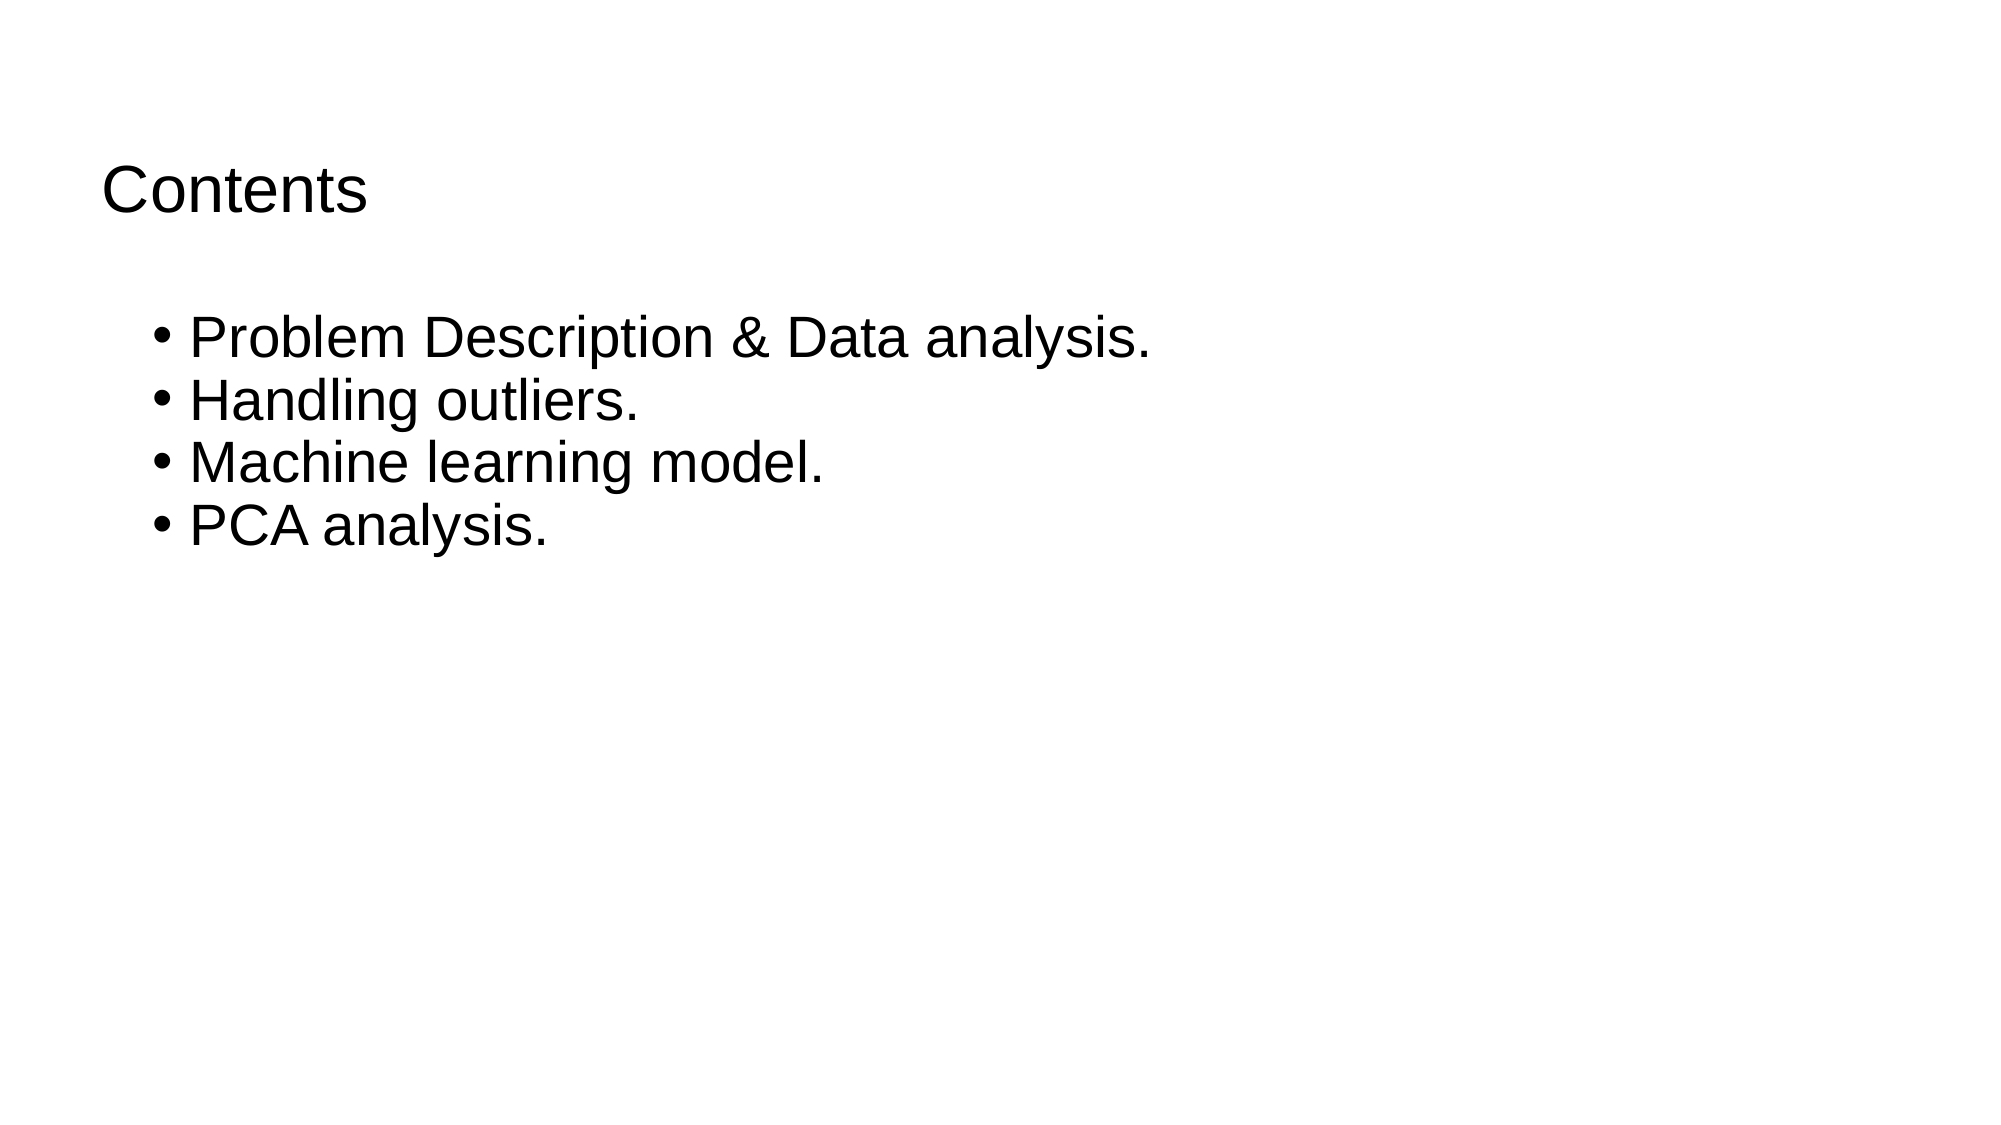

# Contents
Problem Description & Data analysis.
Handling outliers.
Machine learning model.
PCA analysis.